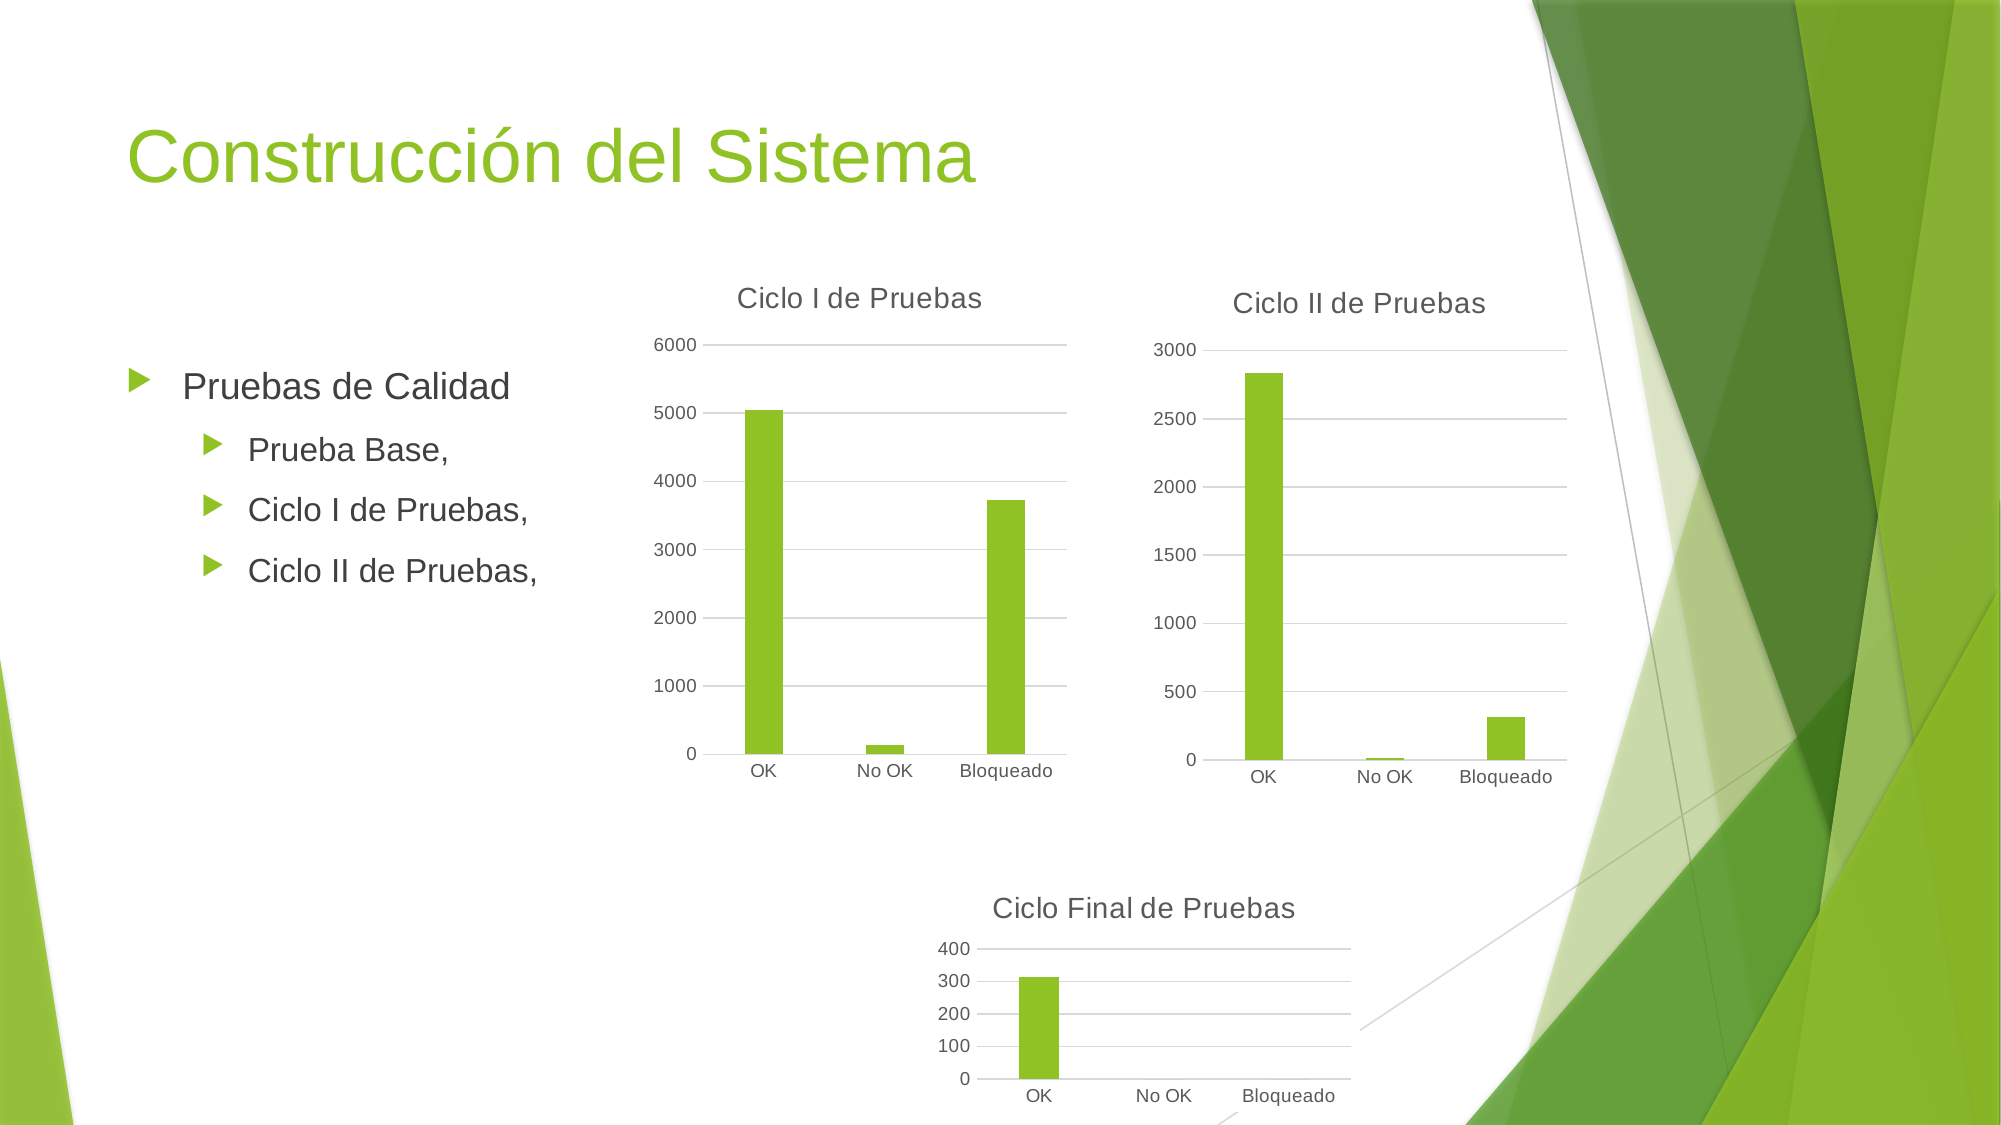

# Construcción del Sistema

### Chart: Ciclo I de Pruebas

| Category | Casos de Prueba |
|---|---|
| OK | 5041.0 |
| No OK | 145.0 |
| Bloqueado | 3727.0 |

### Chart: Ciclo II de Pruebas

| Category | Casos de Prueba |
|---|---|
| OK | 2839.0 |
| No OK | 11.0 |
| Bloqueado | 315.0 |
Pruebas de Calidad
Prueba Base,
Ciclo I de Pruebas,
Ciclo II de Pruebas,

### Chart: Ciclo Final de Pruebas

| Category | Casos de Prueba |
|---|---|
| OK | 315.0 |
| No OK | 0.0 |
| Bloqueado | 0.0 |